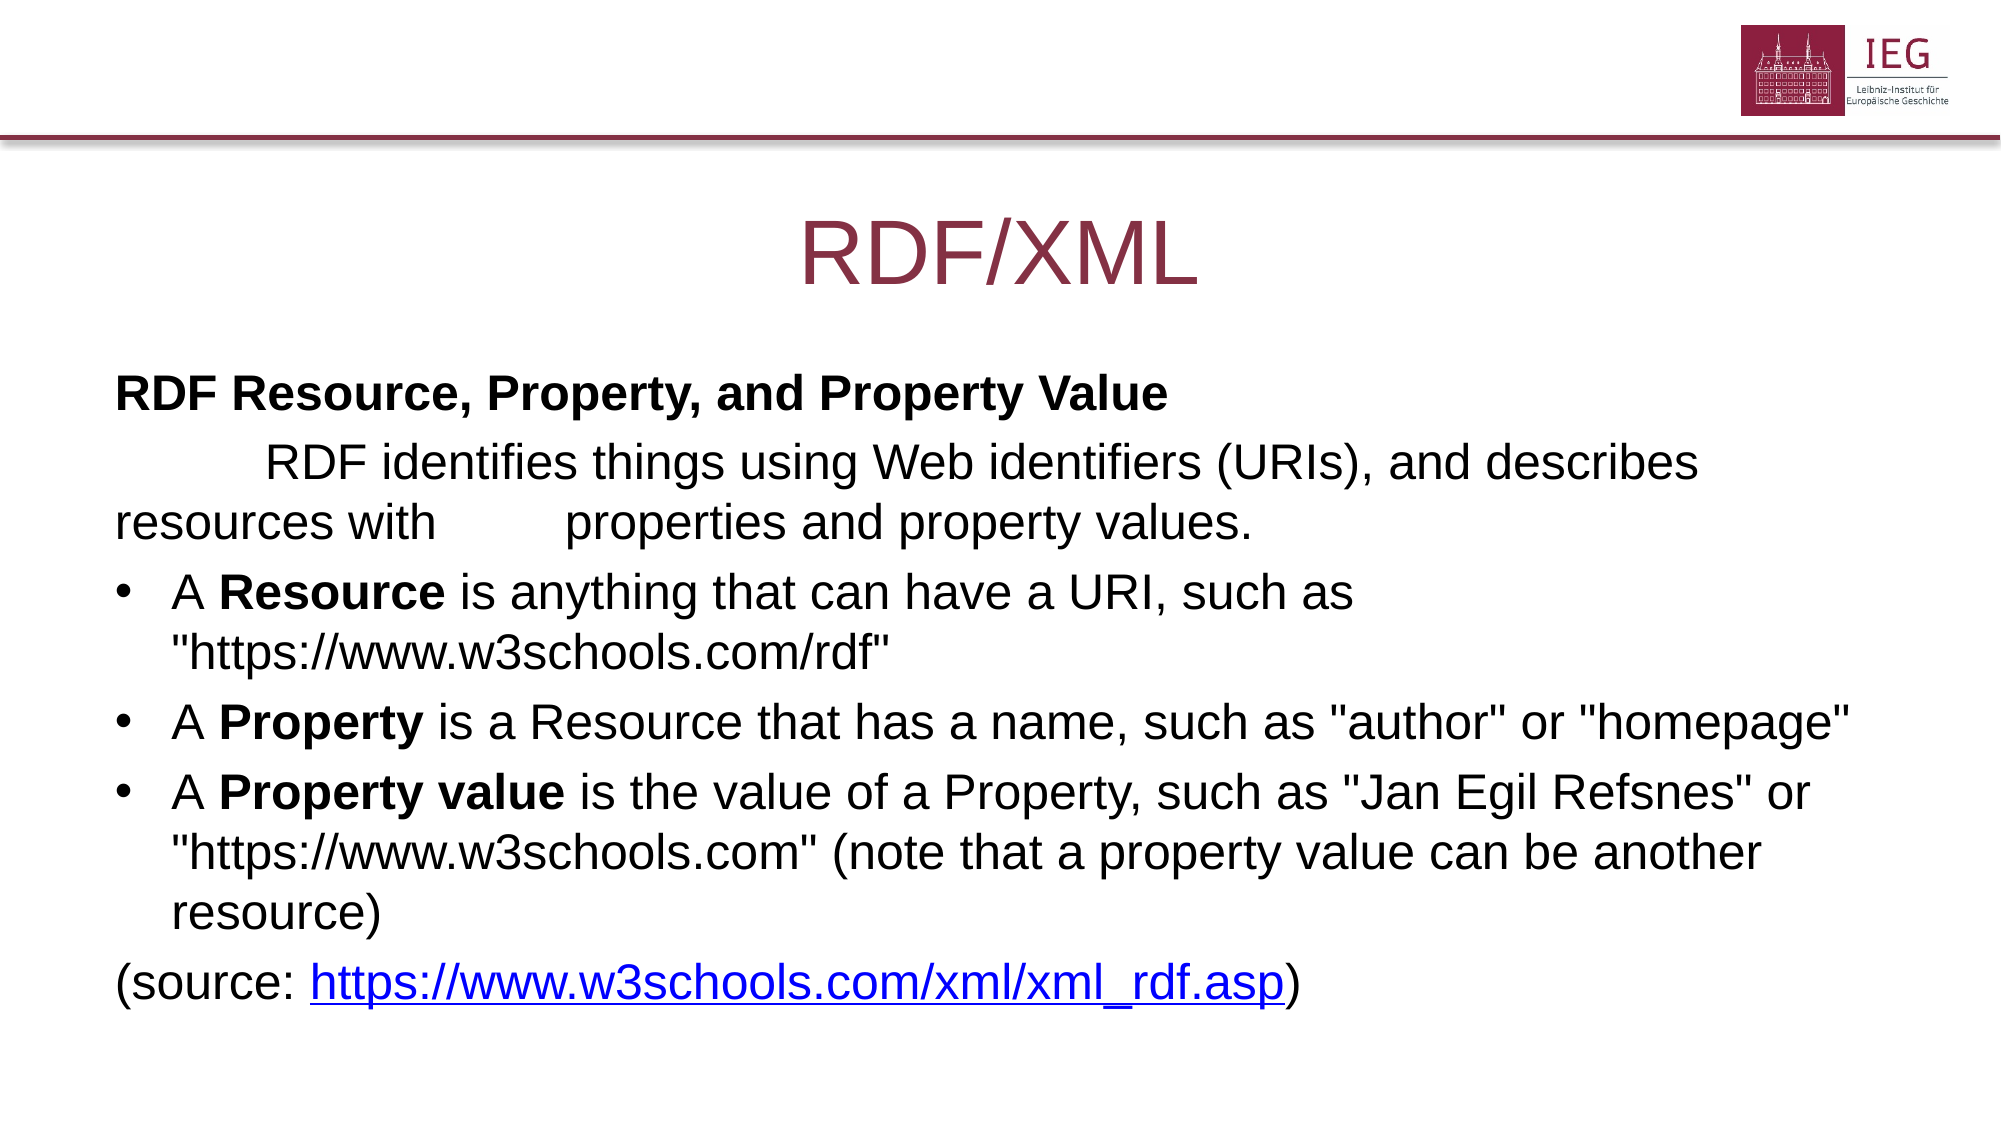

# RDF/XML
RDF Resource, Property, and Property Value
	RDF identifies things using Web identifiers (URIs), and describes resources with 	properties and property values.
A Resource is anything that can have a URI, such as "https://www.w3schools.com/rdf"
A Property is a Resource that has a name, such as "author" or "homepage"
A Property value is the value of a Property, such as "Jan Egil Refsnes" or "https://www.w3schools.com" (note that a property value can be another resource)
(source: https://www.w3schools.com/xml/xml_rdf.asp)